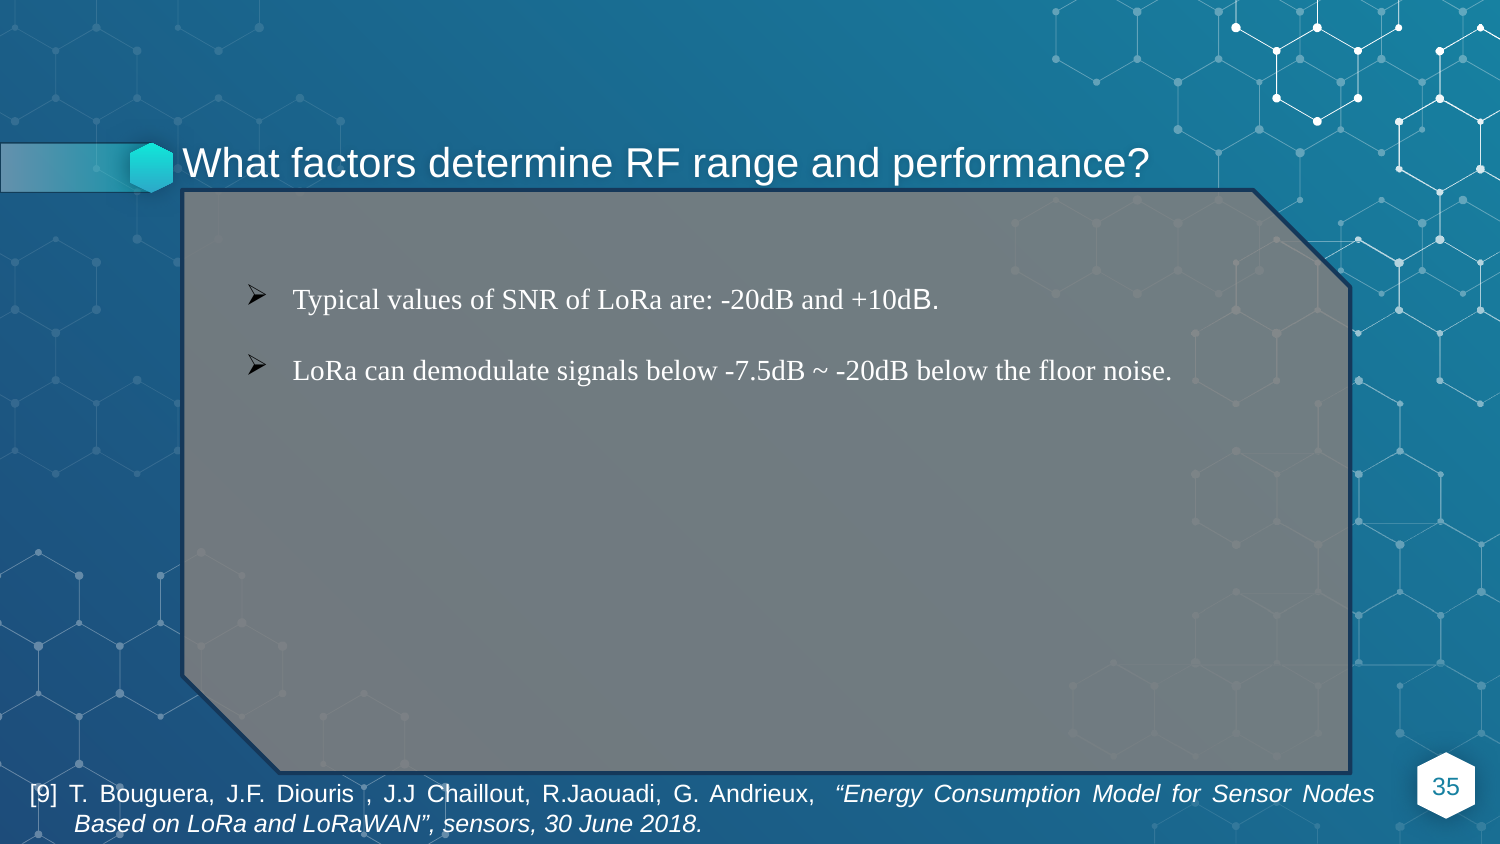

# What factors determine RF range and performance?

Typical values ​​of SNR of LoRa are: -20dB and +10dB.

LoRa can demodulate signals below -7.5dB ~ -20dB below the floor noise.
35
[9] T. Bouguera, J.F. Diouris , J.J Chaillout, R.Jaouadi, G. Andrieux,  “Energy Consumption Model for Sensor Nodes Based on LoRa and LoRaWAN”, sensors, 30 June 2018.